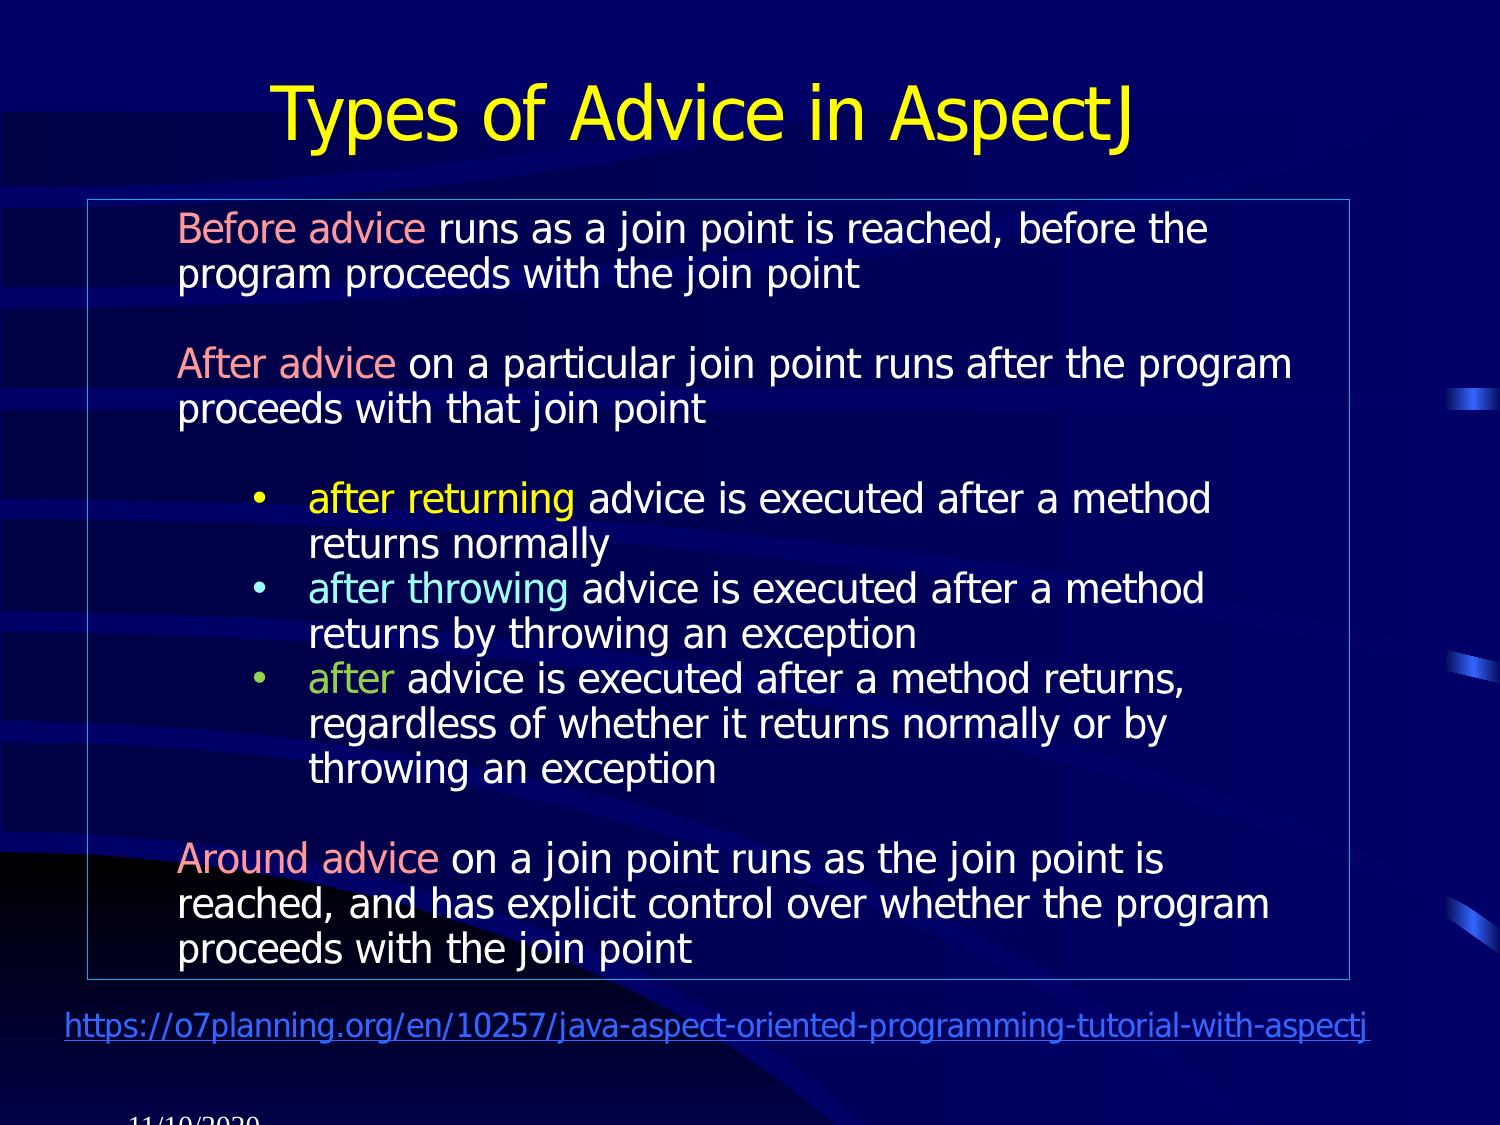

Types of Advice in AspectJ
Before advice runs as a join point is reached, before the program proceeds with the join point

After advice on a particular join point runs after the program proceeds with that join point

after returning advice is executed after a method returns normally
after throwing advice is executed after a method returns by throwing an exception
after advice is executed after a method returns, regardless of whether it returns normally or by throwing an exception

Around advice on a join point runs as the join point is reached, and has explicit control over whether the program proceeds with the join point
https://o7planning.org/en/10257/java-aspect-oriented-programming-tutorial-with-aspectj
11/10/2020
28
CSE 410J and CSE 522